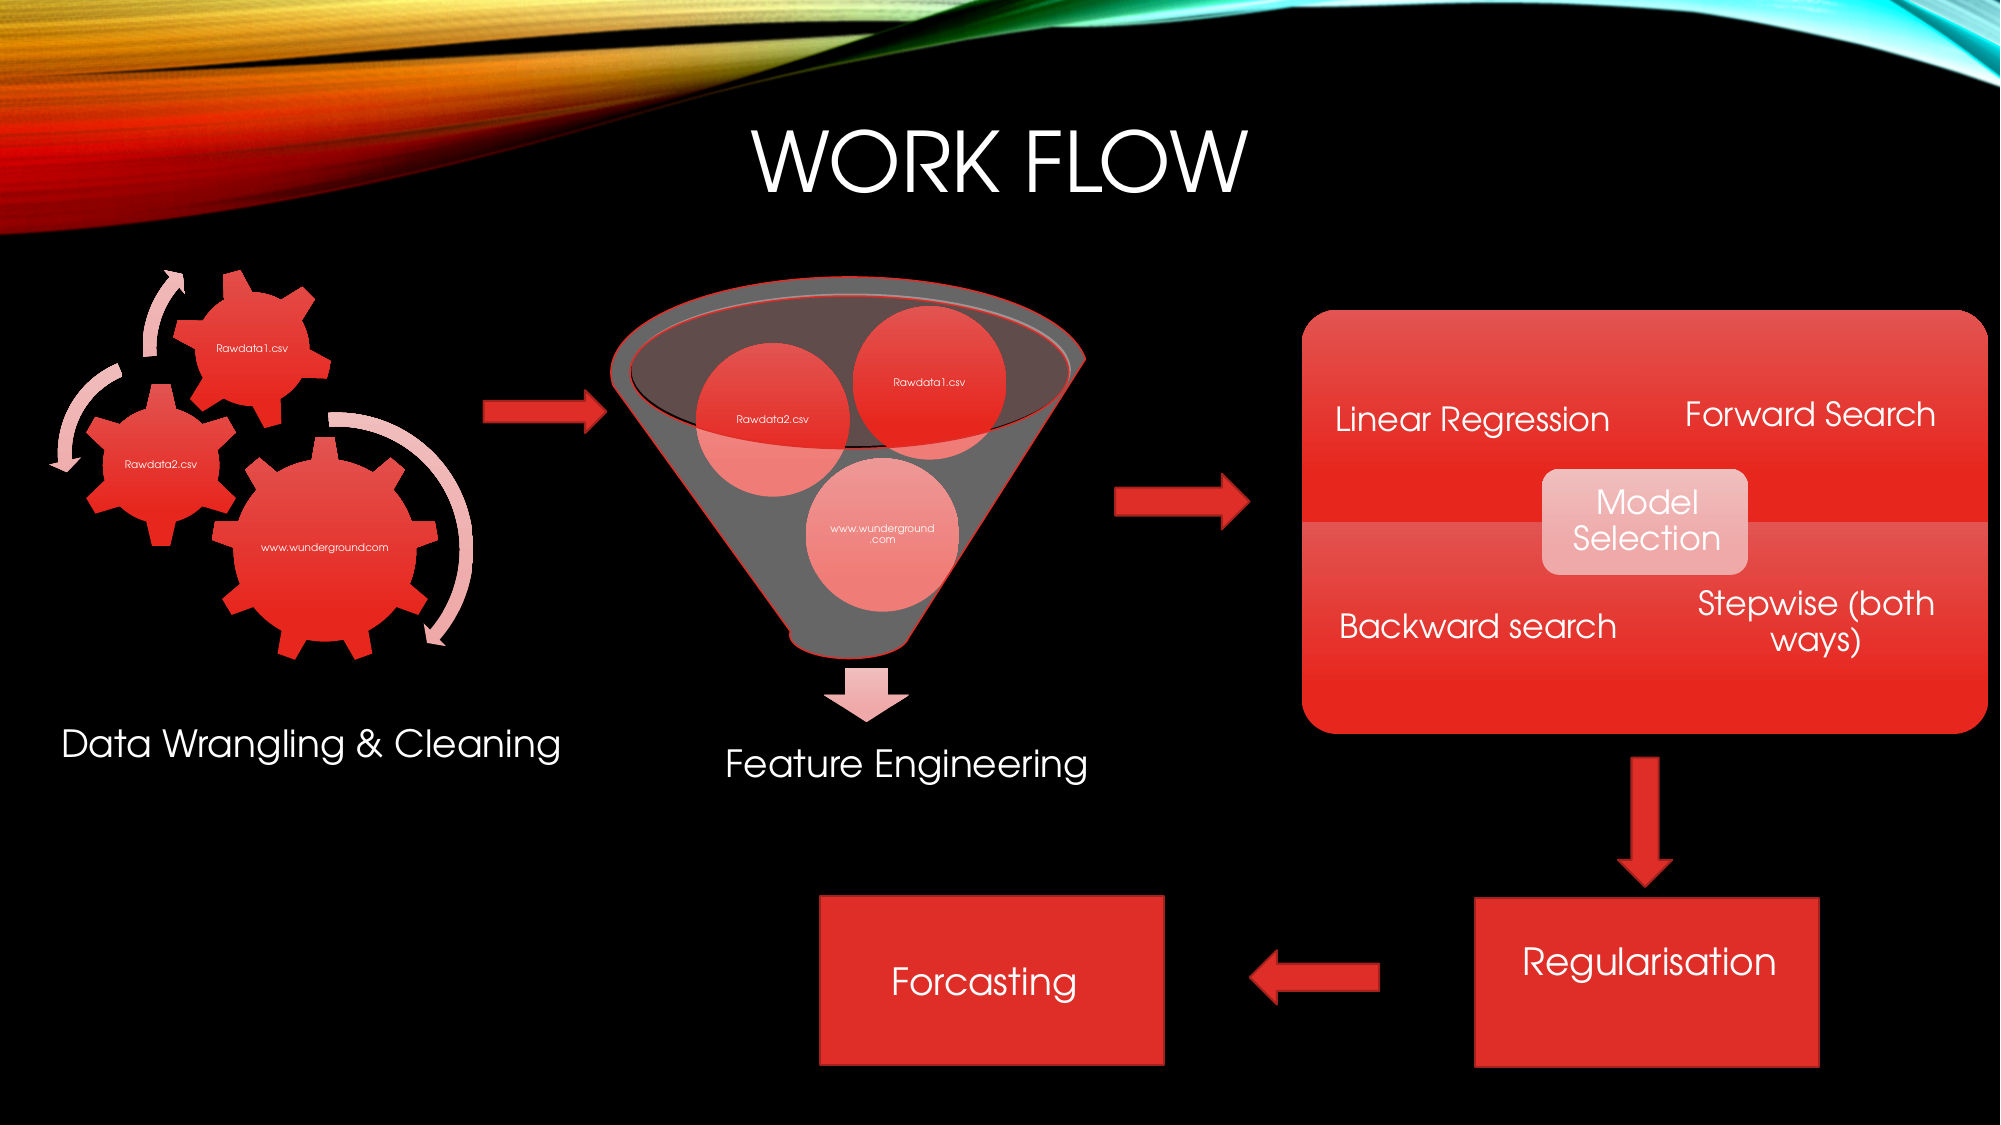

# Work FLOW
www.wundergroundcom
Rawdata2.csv
Rawdata1.csv
Feature Engineering
www.wunderground.com
Rawdata2.csv
Rawdata1.csv
Linear Regression
Forward Search
Backward search
Stepwise (both ways)
Model Selection

Data Wrangling & Cleaning

Regularisation
Forcasting